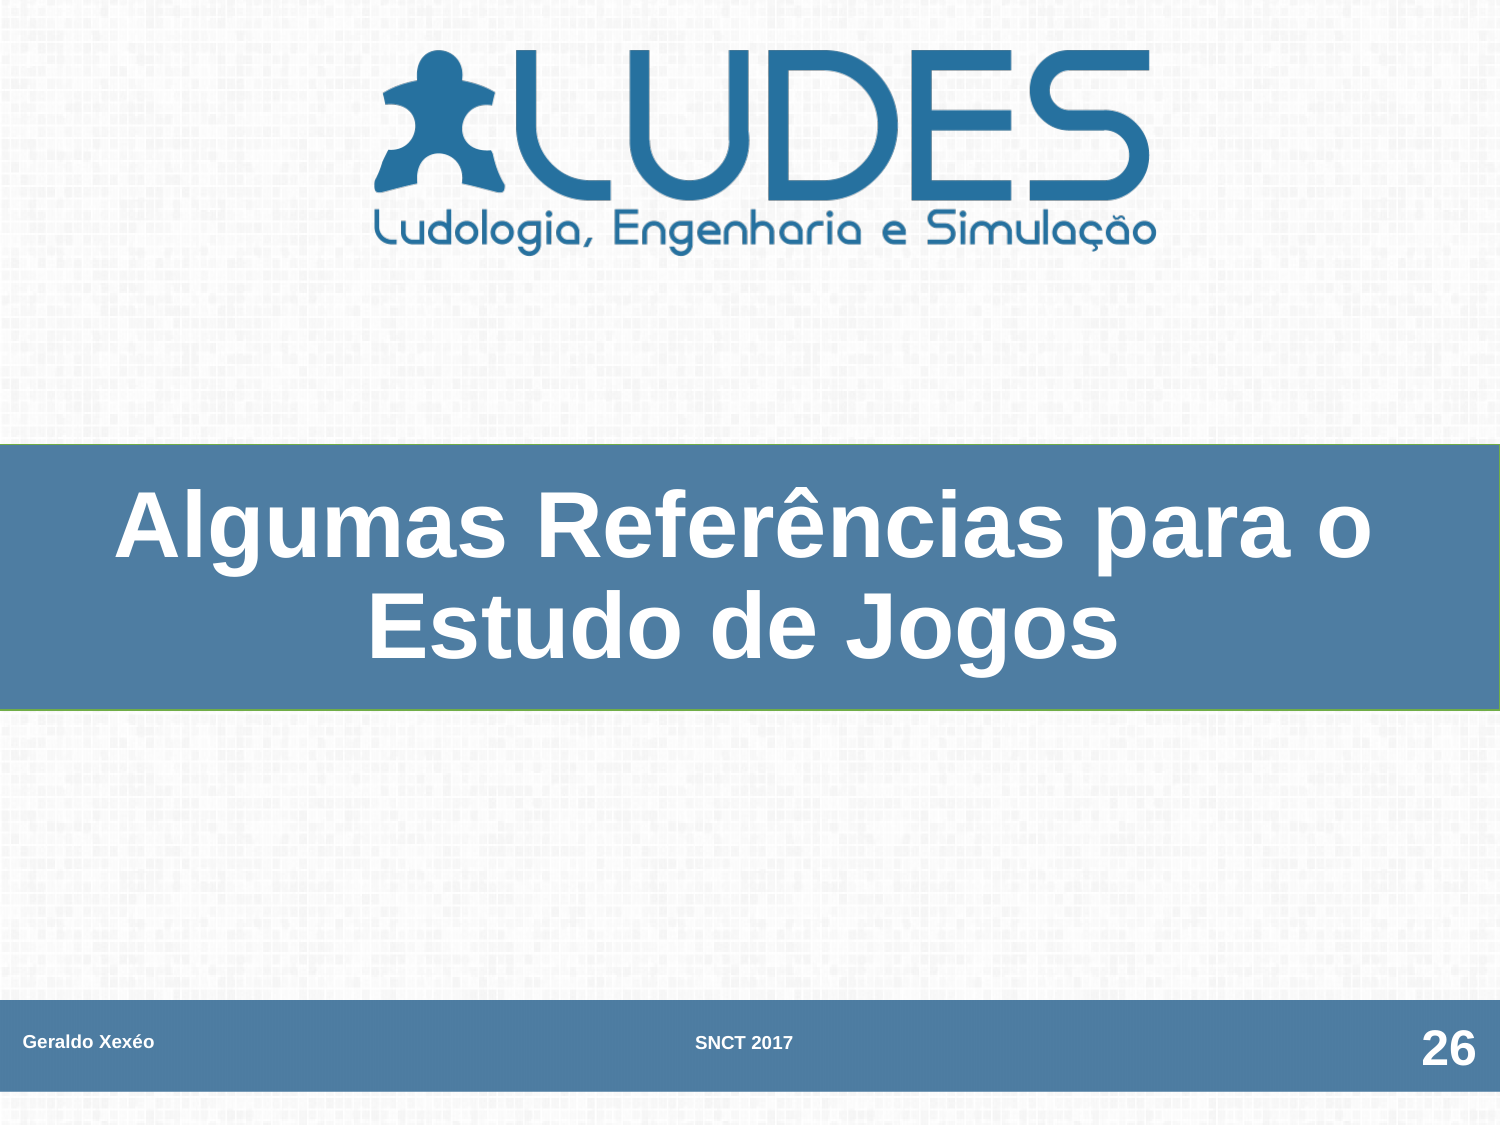

# Algumas Referências para o Estudo de Jogos

Geraldo Xexéo
SNCT 2017
26